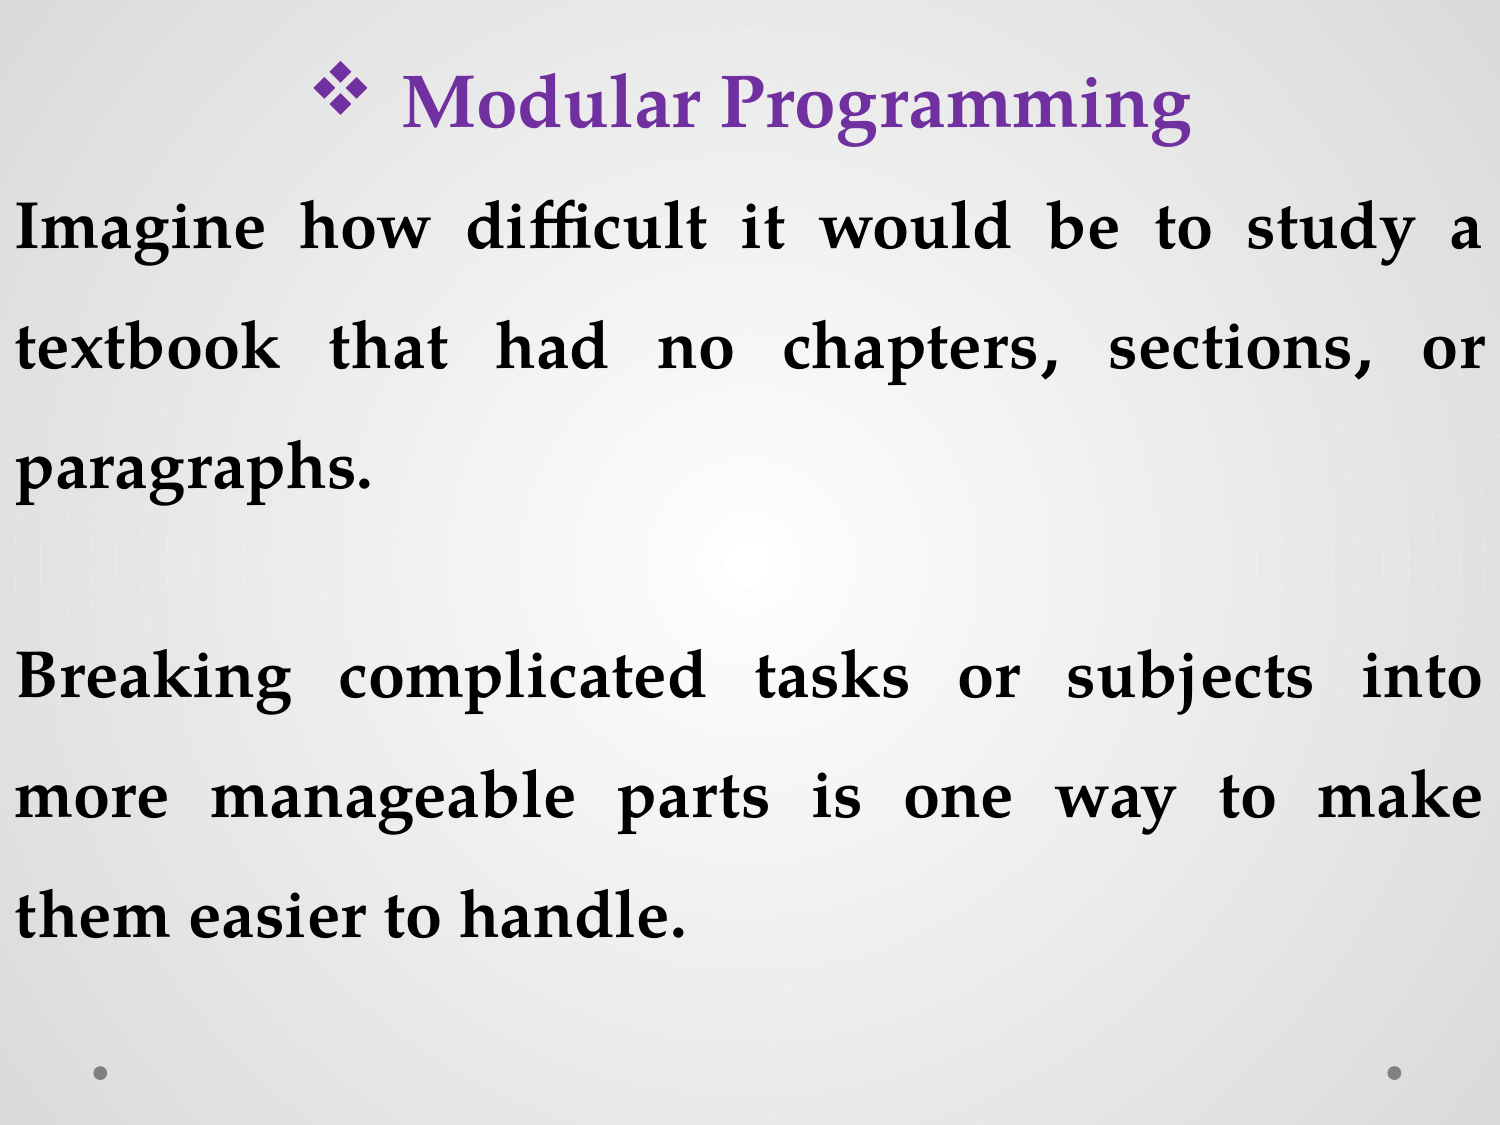

Modular Programming
Imagine how difficult it would be to study a textbook that had no chapters, sections, or paragraphs.
Breaking complicated tasks or subjects into more manageable parts is one way to make them easier to handle.